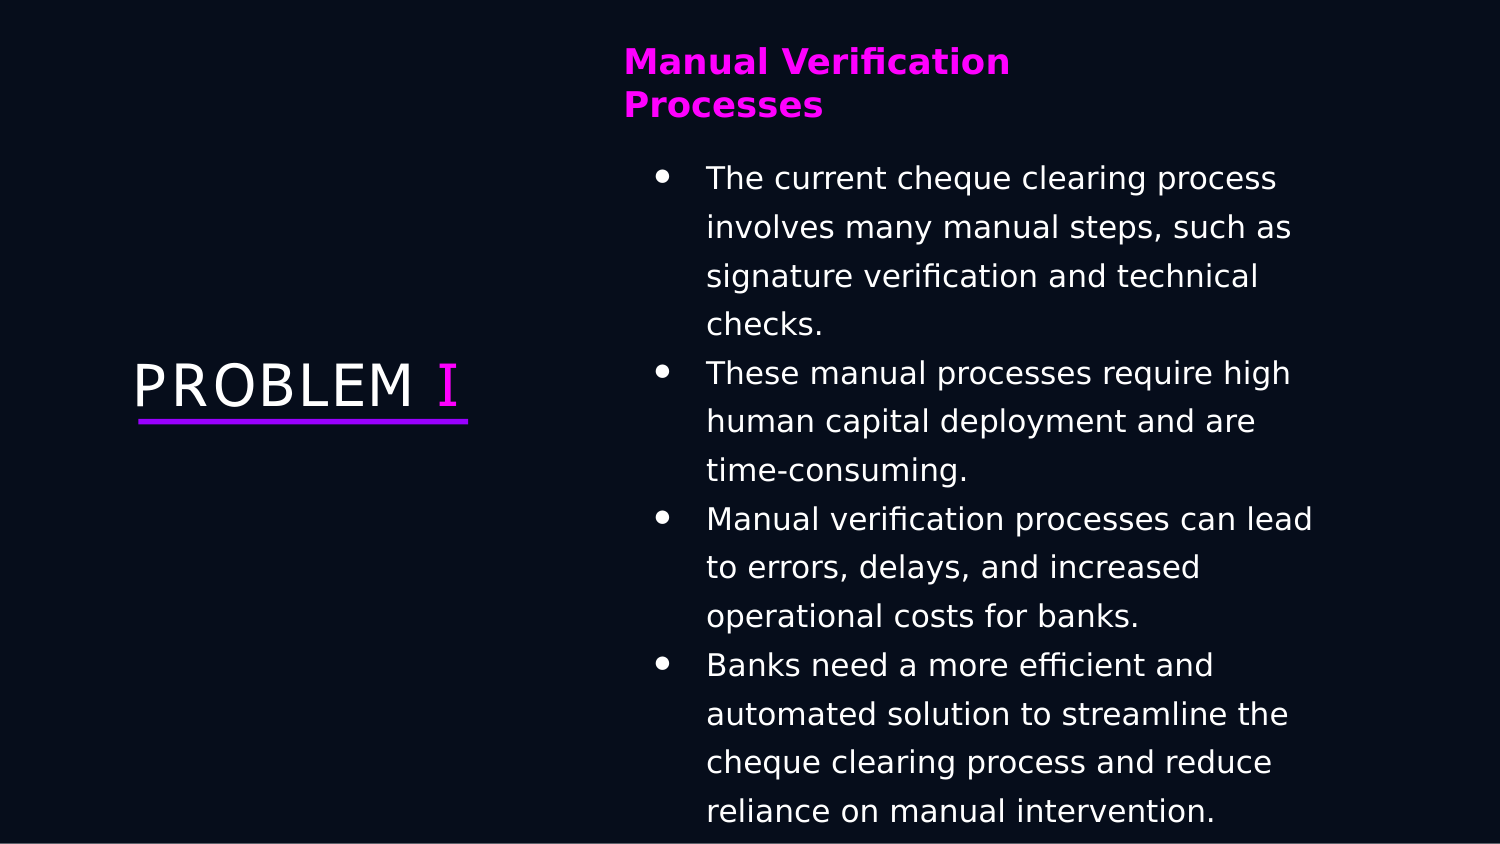

# Manual Verification Processes
The current cheque clearing process involves many manual steps, such as signature verification and technical checks.
These manual processes require high human capital deployment and are time-consuming.
Manual verification processes can lead to errors, delays, and increased operational costs for banks.
Banks need a more efficient and automated solution to streamline the cheque clearing process and reduce reliance on manual intervention.

PROBLEM I